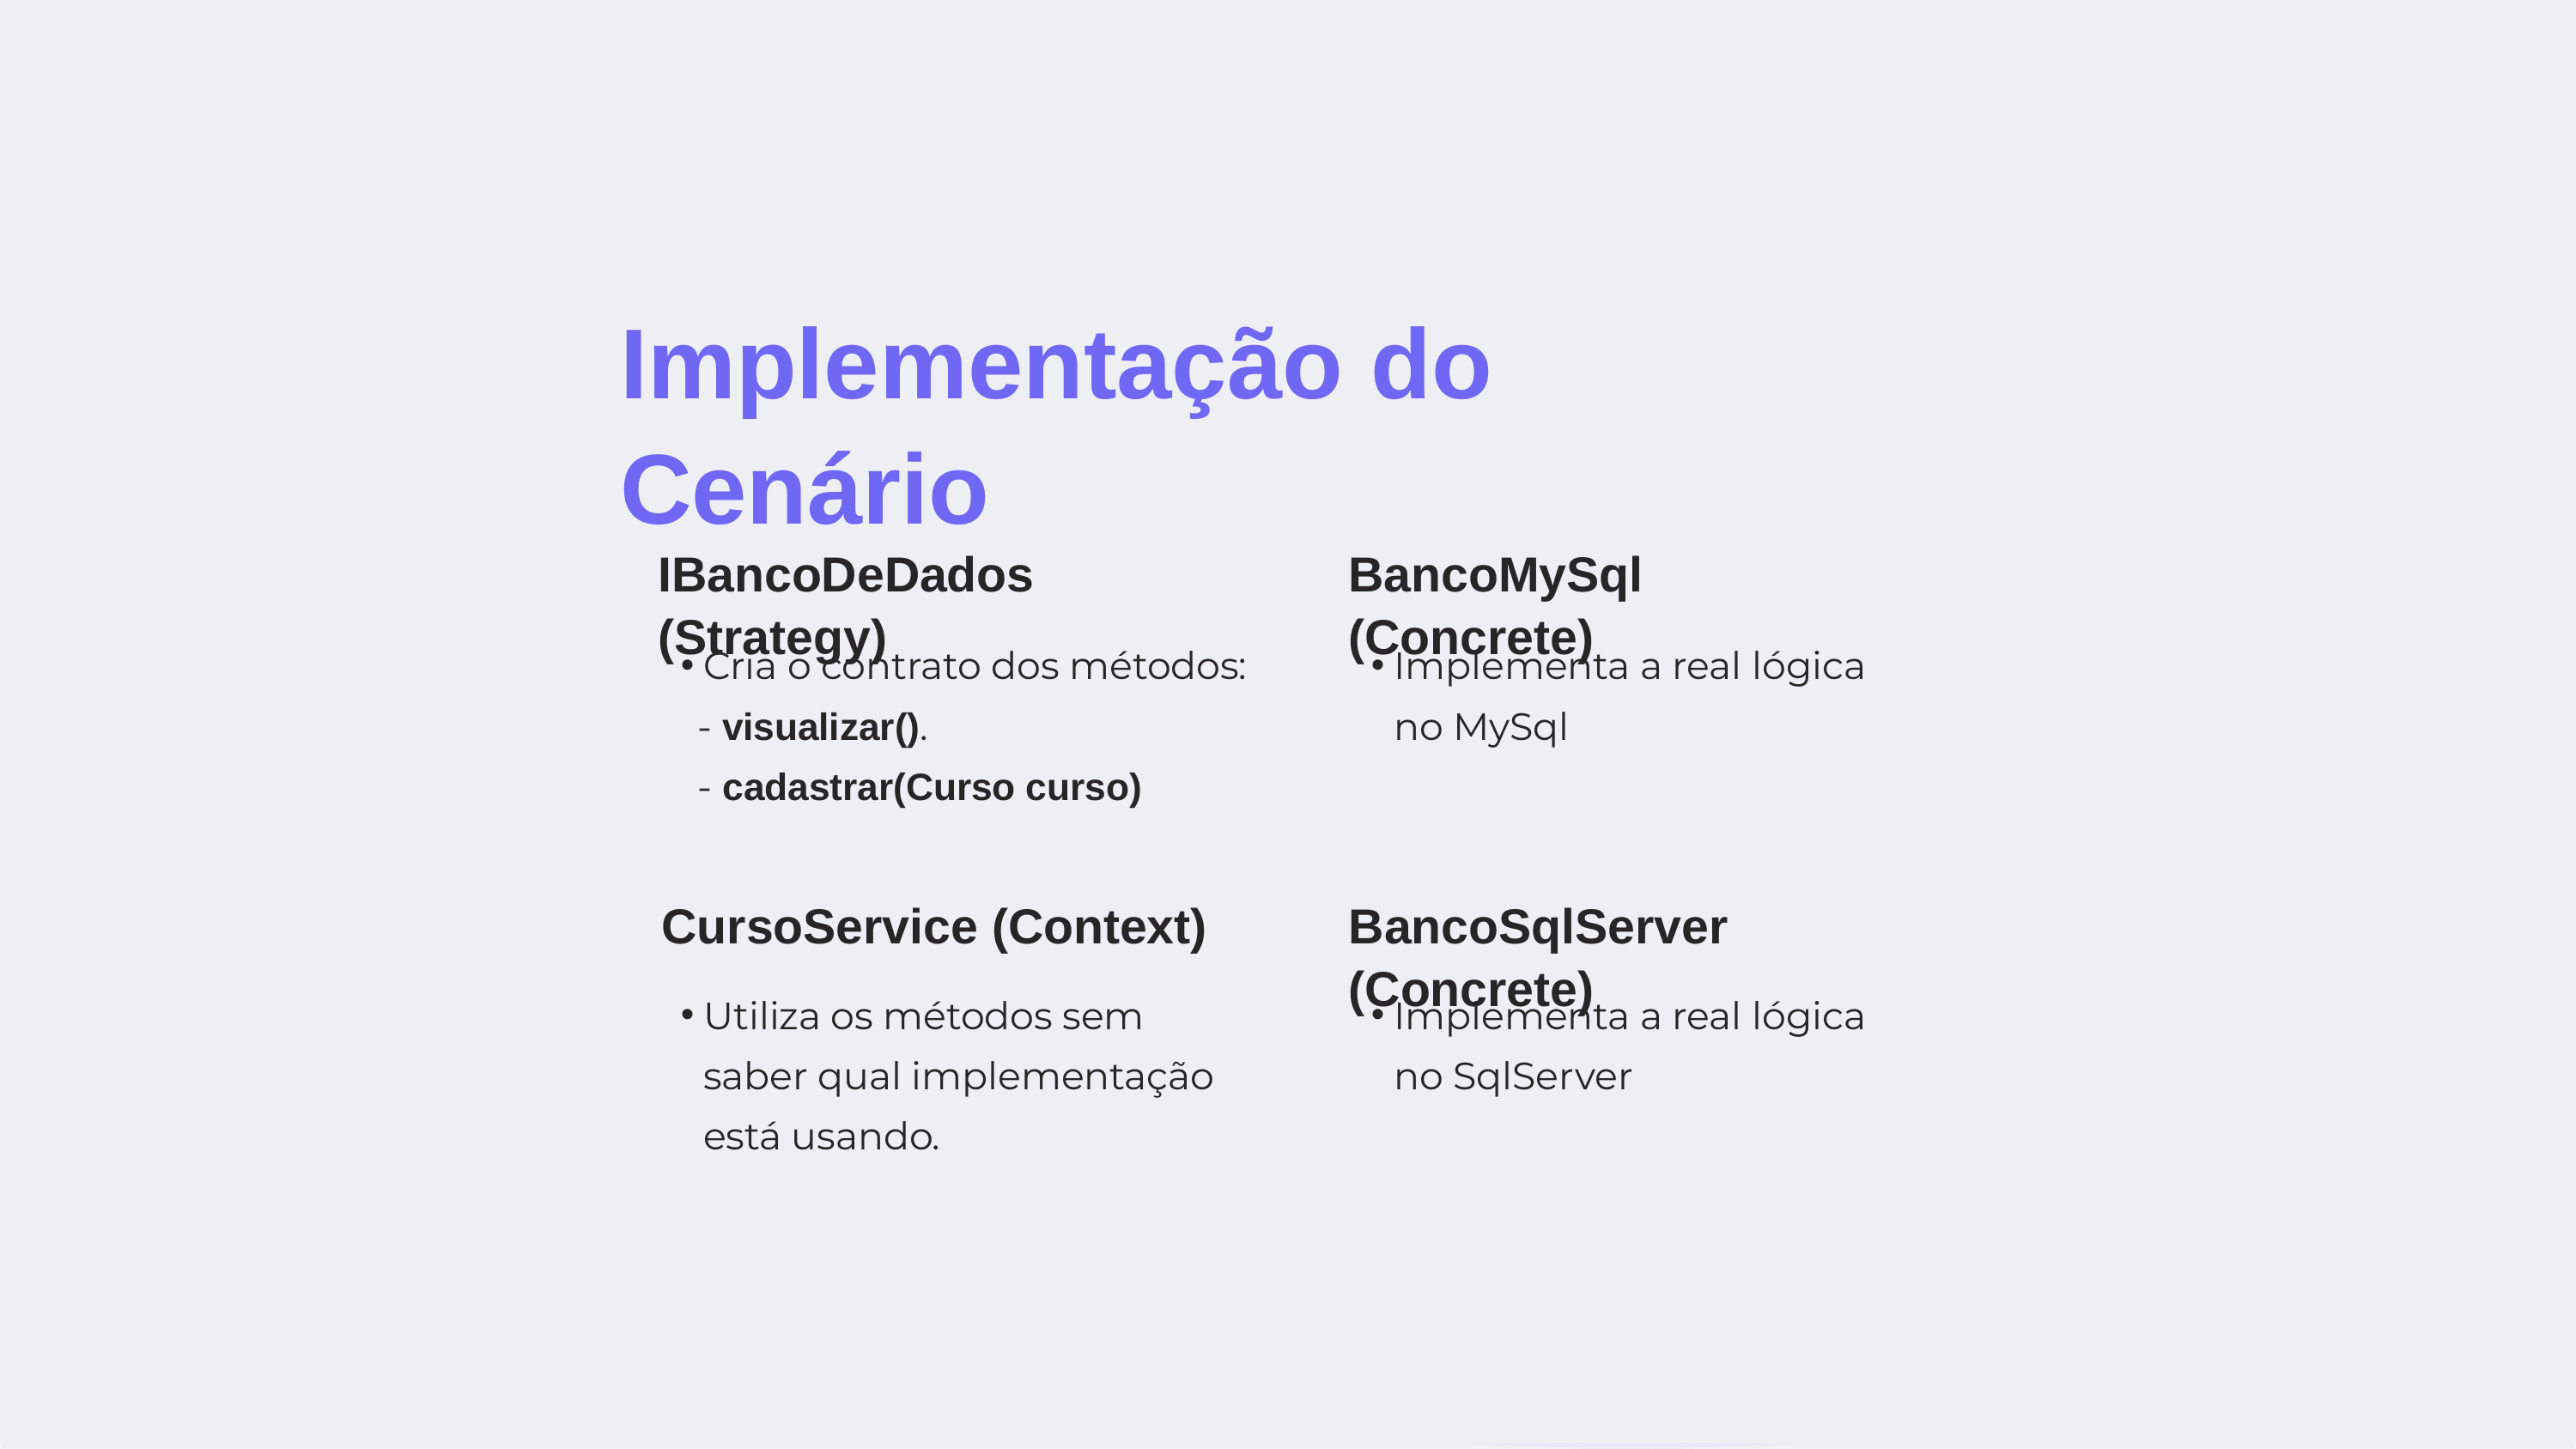

Implementação do Cenário
IBancoDeDados (Strategy)
BancoMySql (Concrete)
Cria o contrato dos métodos:
    - visualizar().
    - cadastrar(Curso curso)
Implementa a real lógica no MySql
CursoService (Context)
BancoSqlServer (Concrete)
Utiliza os métodos sem saber qual implementação está usando.
Implementa a real lógica no SqlServer